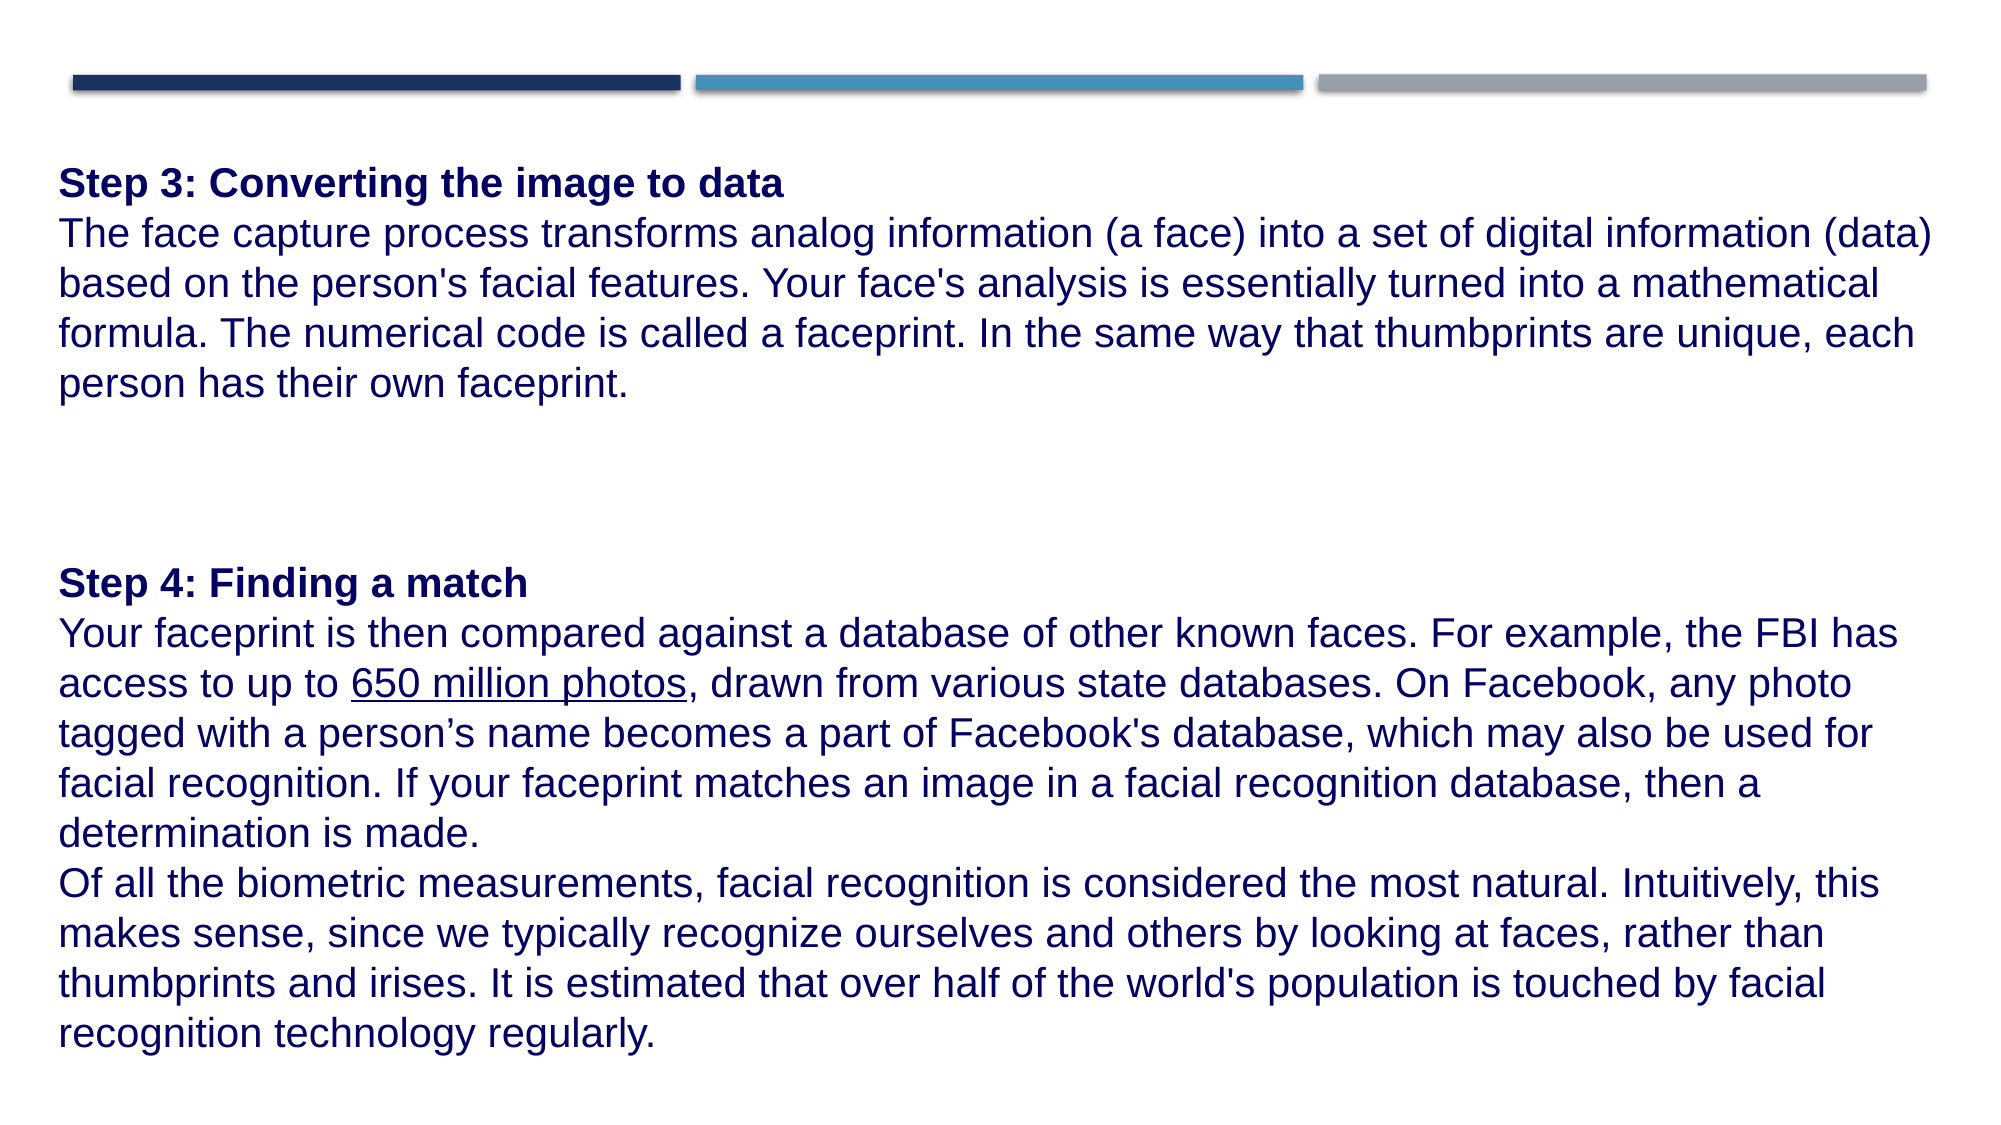

Step 3: Converting the image to data
The face capture process transforms analog information (a face) into a set of digital information (data) based on the person's facial features. Your face's analysis is essentially turned into a mathematical formula. The numerical code is called a faceprint. In the same way that thumbprints are unique, each person has their own faceprint.

Step 4: Finding a match
Your faceprint is then compared against a database of other known faces. For example, the FBI has access to up to 650 million photos, drawn from various state databases. On Facebook, any photo tagged with a person’s name becomes a part of Facebook's database, which may also be used for facial recognition. If your faceprint matches an image in a facial recognition database, then a determination is made.
Of all the biometric measurements, facial recognition is considered the most natural. Intuitively, this makes sense, since we typically recognize ourselves and others by looking at faces, rather than thumbprints and irises. It is estimated that over half of the world's population is touched by facial recognition technology regularly.